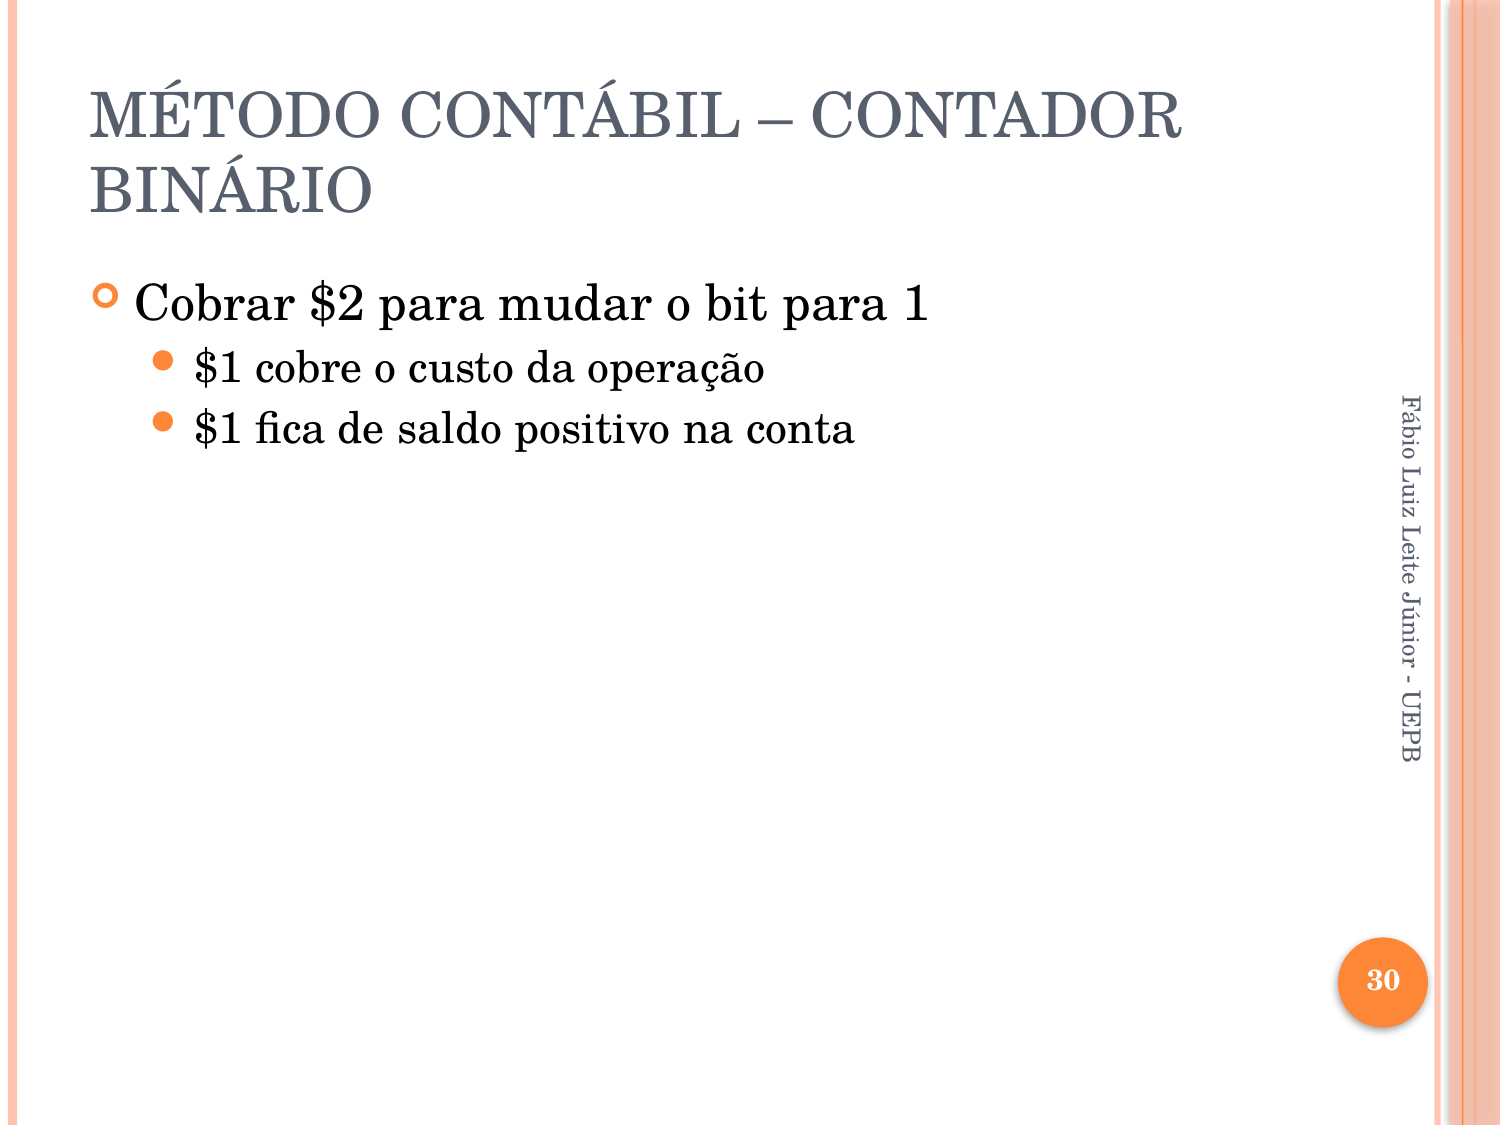

# Método contábil – contador binário
Cobrar $2 para mudar o bit para 1
$1 cobre o custo da operação
$1 fica de saldo positivo na conta
Fábio Luiz Leite Júnior - UEPB
30